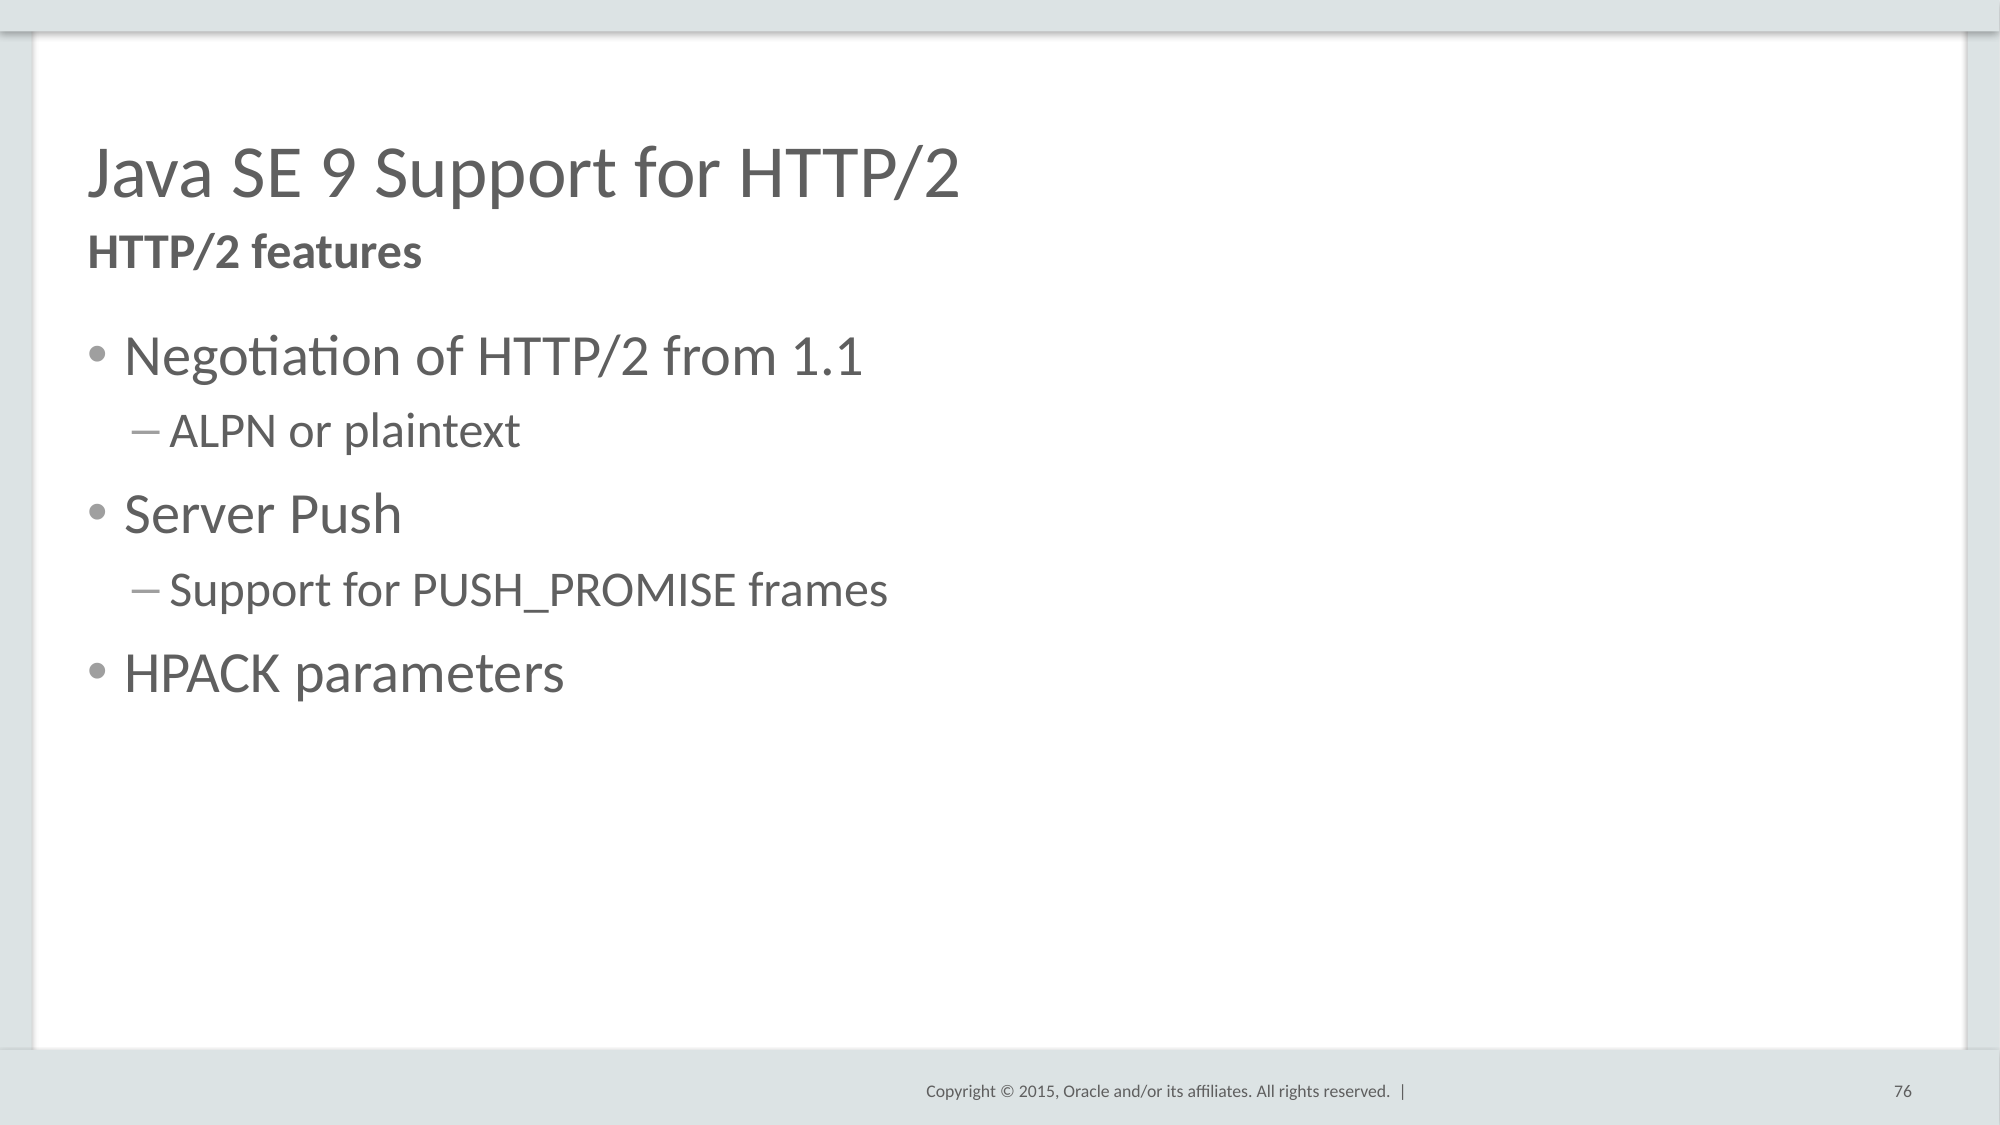

# Java SE 9 Support for HTTP/2
HTTP/2 features
Negotiation of HTTP/2 from 1.1
ALPN or plaintext
Server Push
Support for PUSH_PROMISE frames
HPACK parameters

76